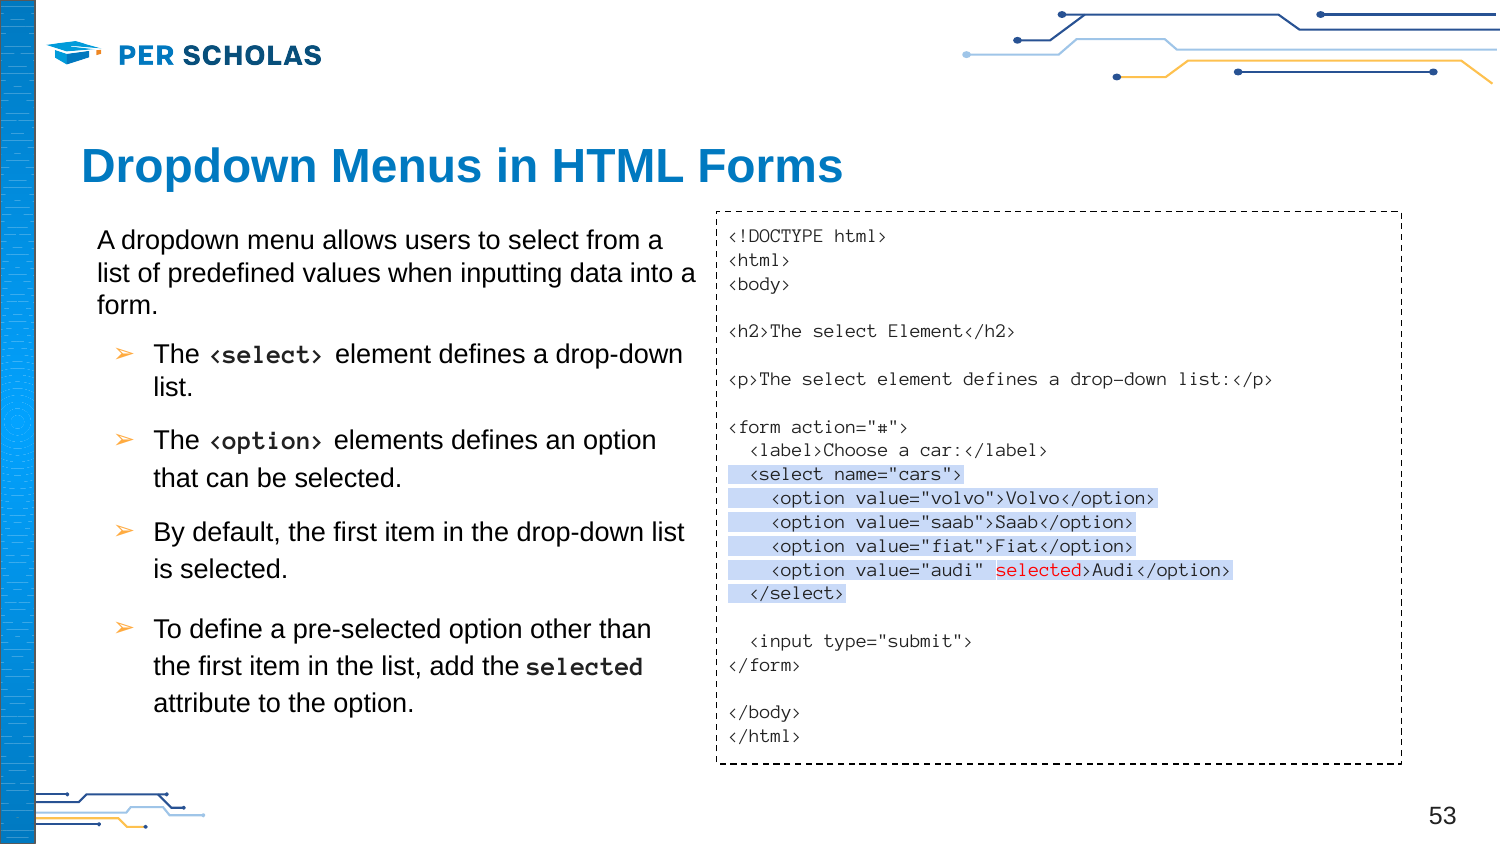

# Dropdown Menus in HTML Forms
A dropdown menu allows users to select from a list of predefined values when inputting data into a form.
The <select> element defines a drop-down list.
The <option> elements defines an option that can be selected.
By default, the first item in the drop-down list is selected.
To define a pre-selected option other than the first item in the list, add the selected attribute to the option.
<!DOCTYPE html>
<html>
<body>

<h2>The select Element</h2>

<p>The select element defines a drop-down list:</p>

<form action="#">
  <label>Choose a car:</label>
  <select name="cars">
    <option value="volvo">Volvo</option>
    <option value="saab">Saab</option>
    <option value="fiat">Fiat</option>
    <option value="audi" selected>Audi</option>
  </select>

  <input type="submit">
</form>

</body>
</html>
53